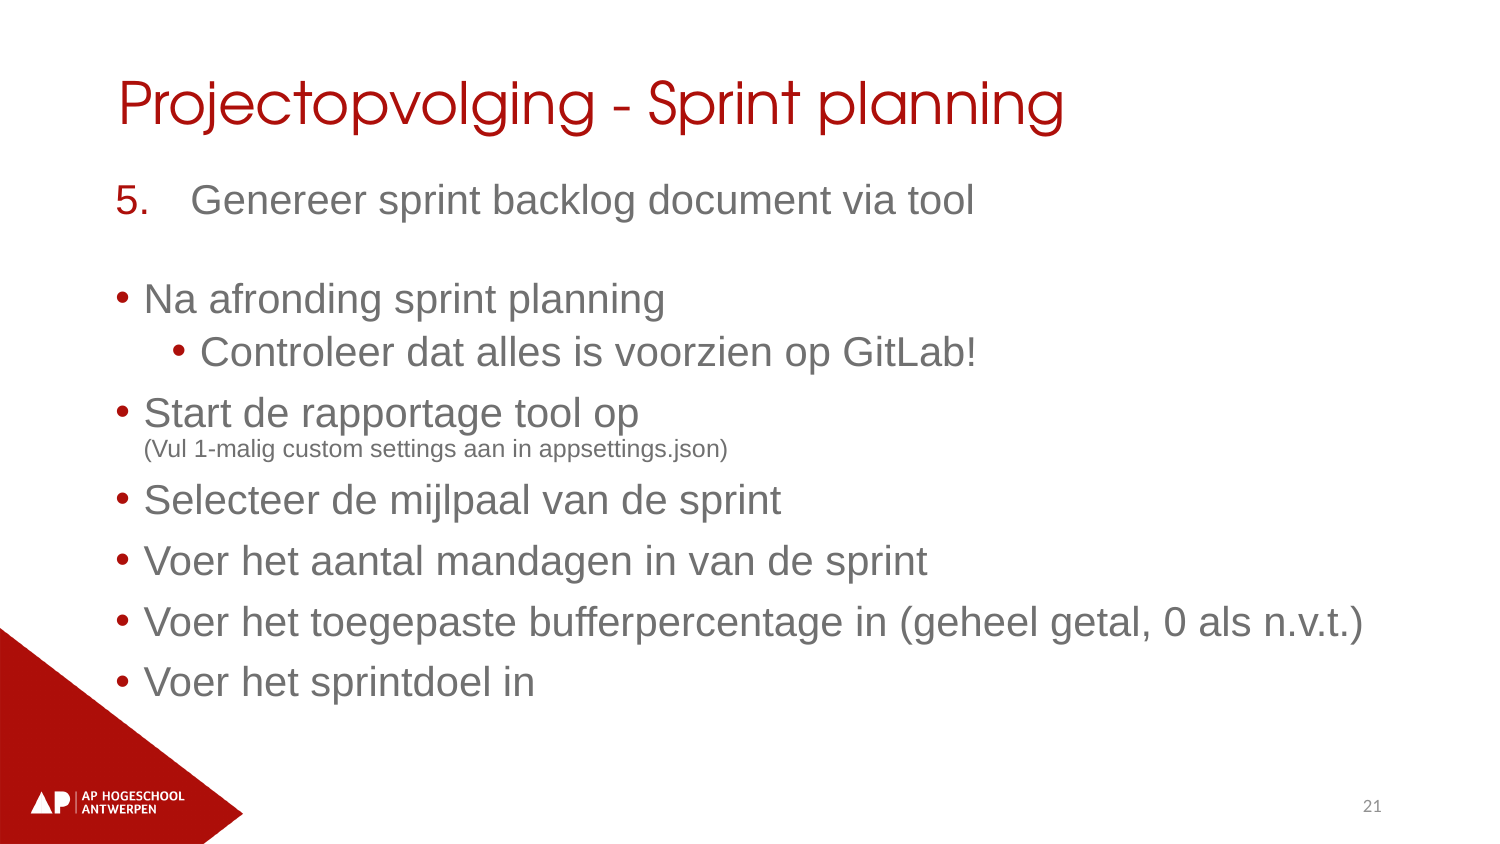

# Projectopvolging - Sprint planning
Genereer sprint backlog document via tool

Na afronding sprint planning
Controleer dat alles is voorzien op GitLab!
Start de rapportage tool op
(Vul 1-malig custom settings aan in appsettings.json)
Selecteer de mijlpaal van de sprint
Voer het aantal mandagen in van de sprint
Voer het toegepaste bufferpercentage in (geheel getal, 0 als n.v.t.)
Voer het sprintdoel in

21